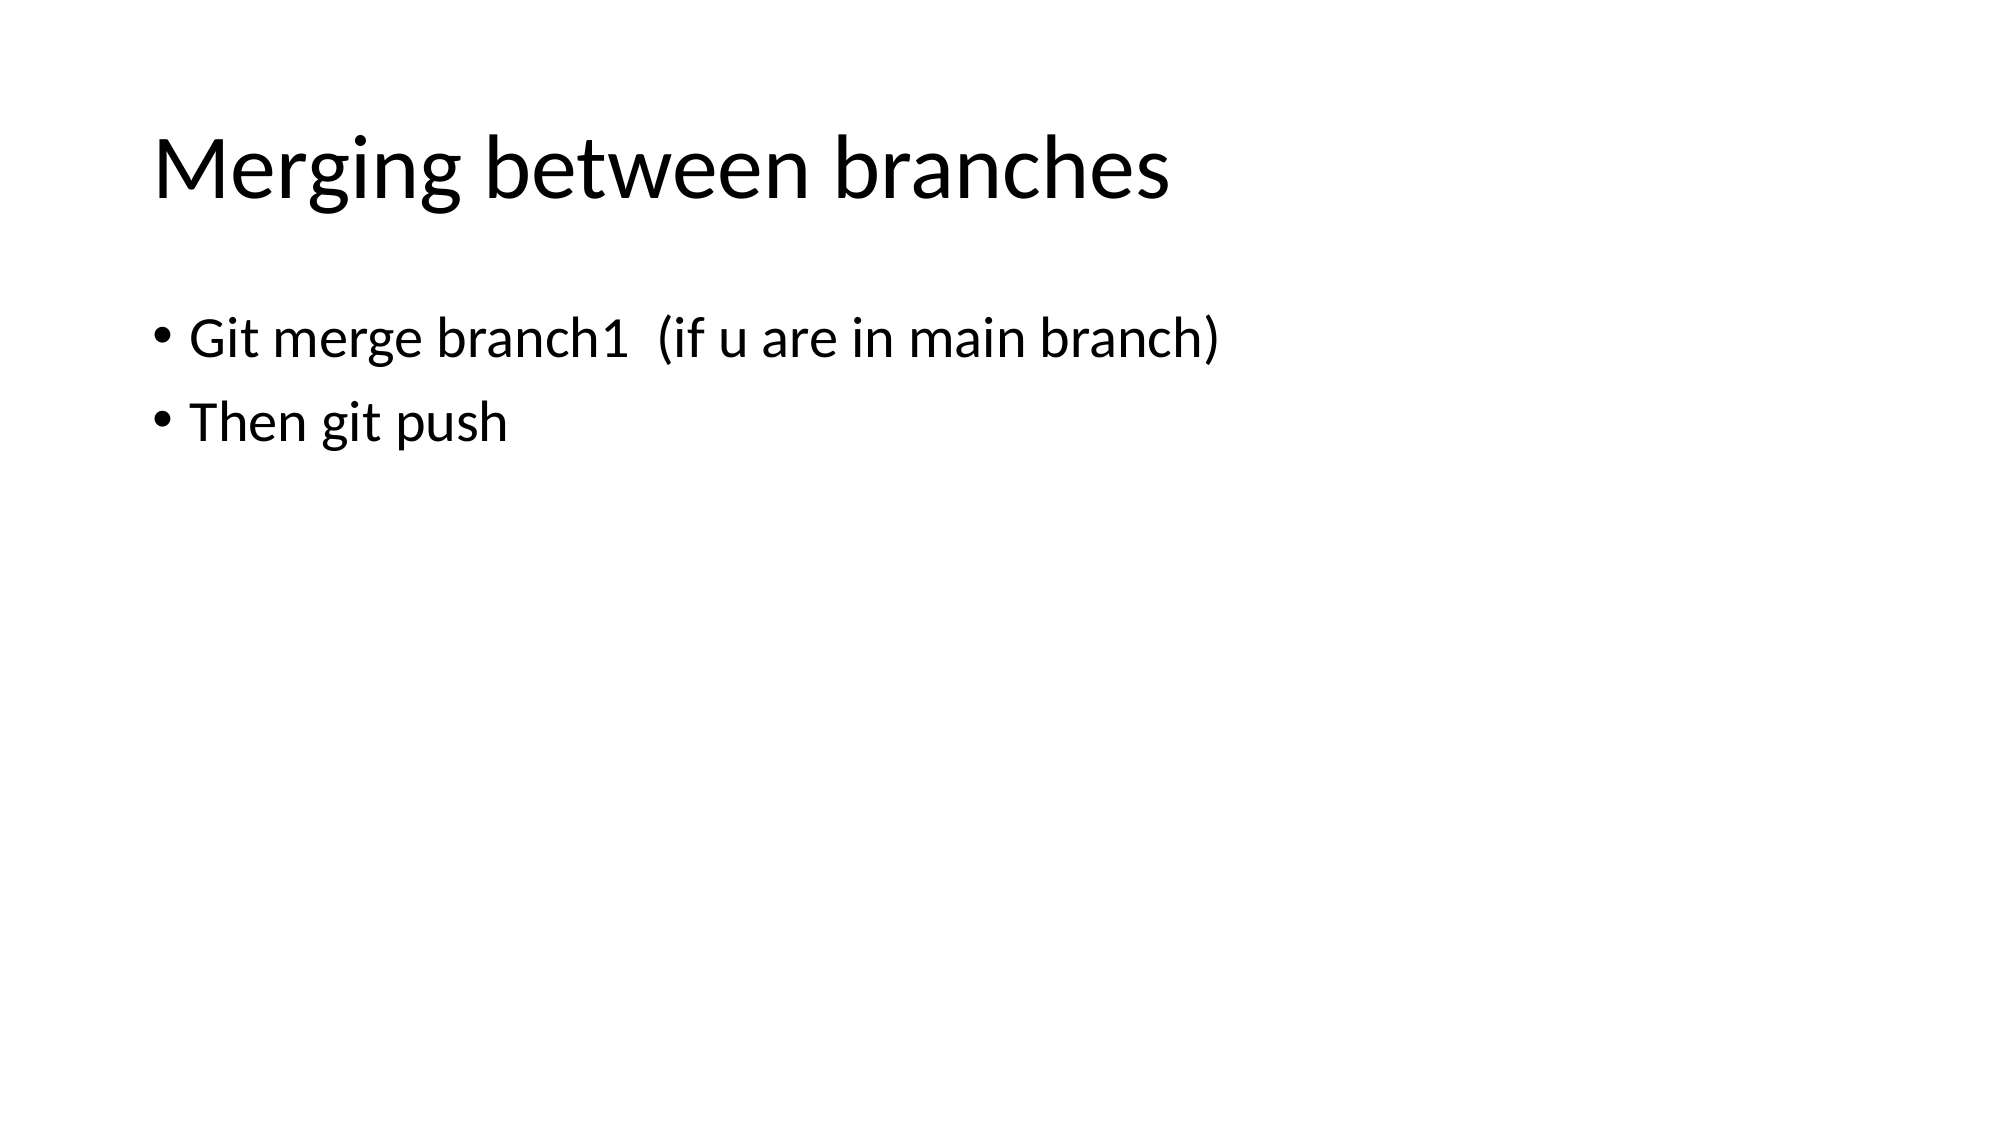

# Merging between branches
Git merge branch1  (if u are in main branch)
Then git push